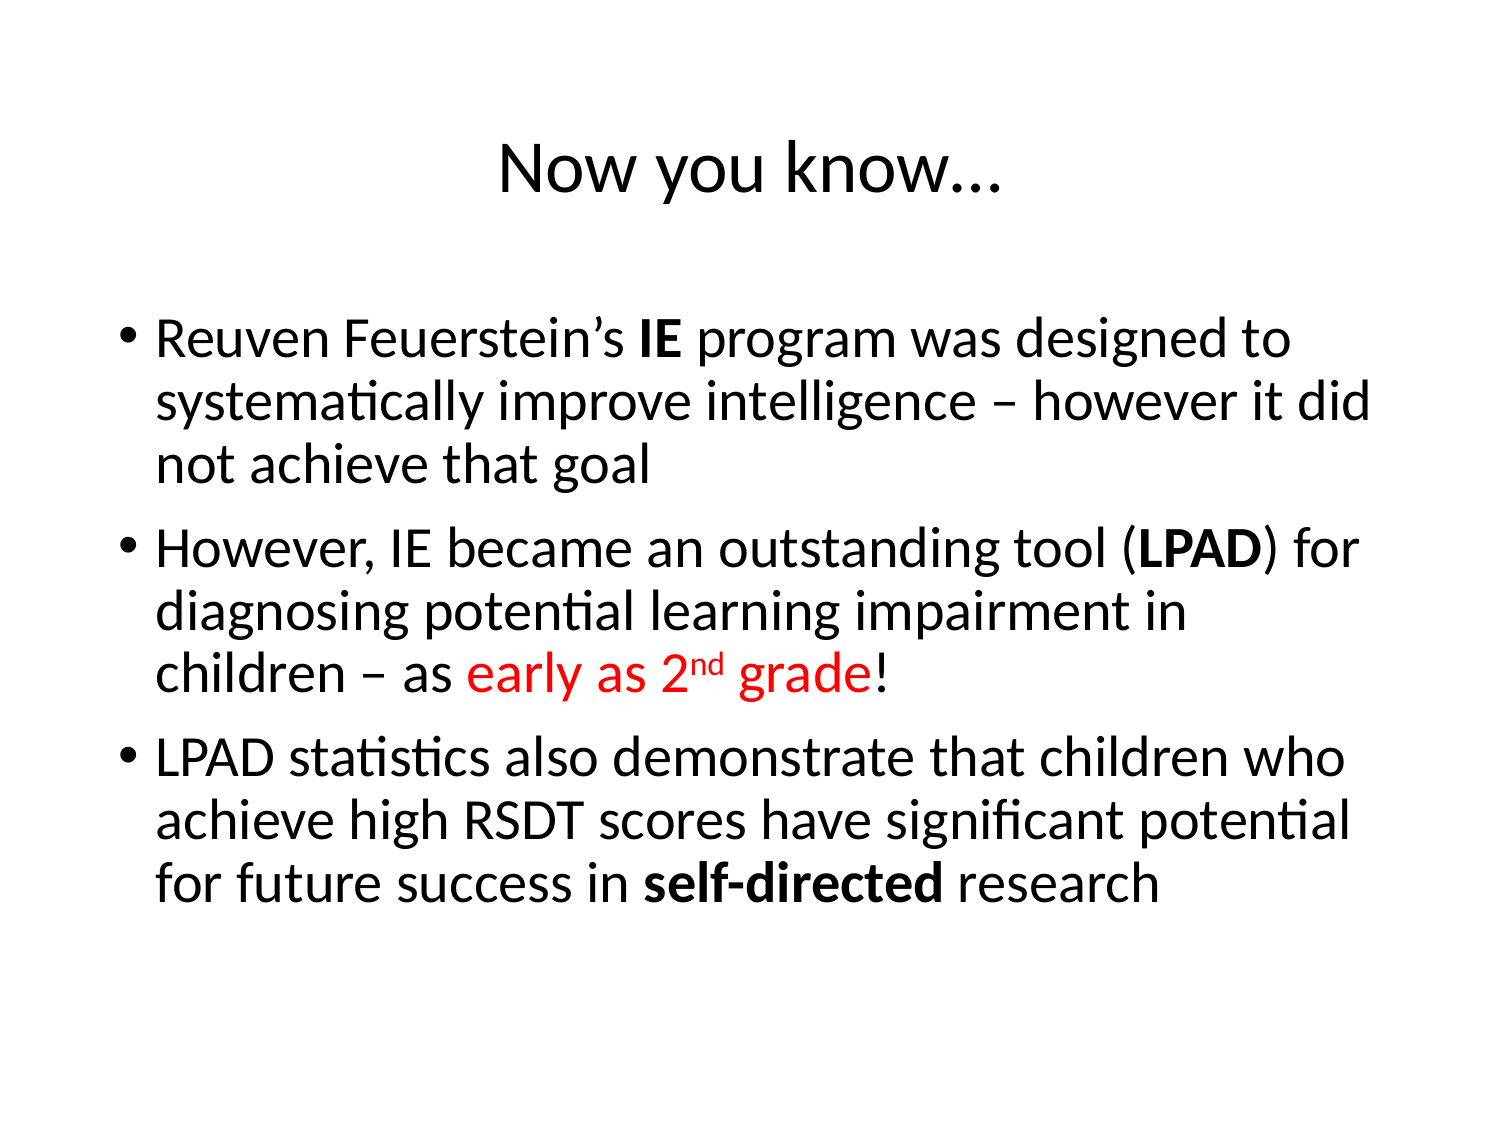

# Now you know…
Reuven Feuerstein’s IE program was designed to systematically improve intelligence – however it did not achieve that goal
However, IE became an outstanding tool (LPAD) for diagnosing potential learning impairment in children – as early as 2nd grade!
LPAD statistics also demonstrate that children who achieve high RSDT scores have significant potential for future success in self-directed research